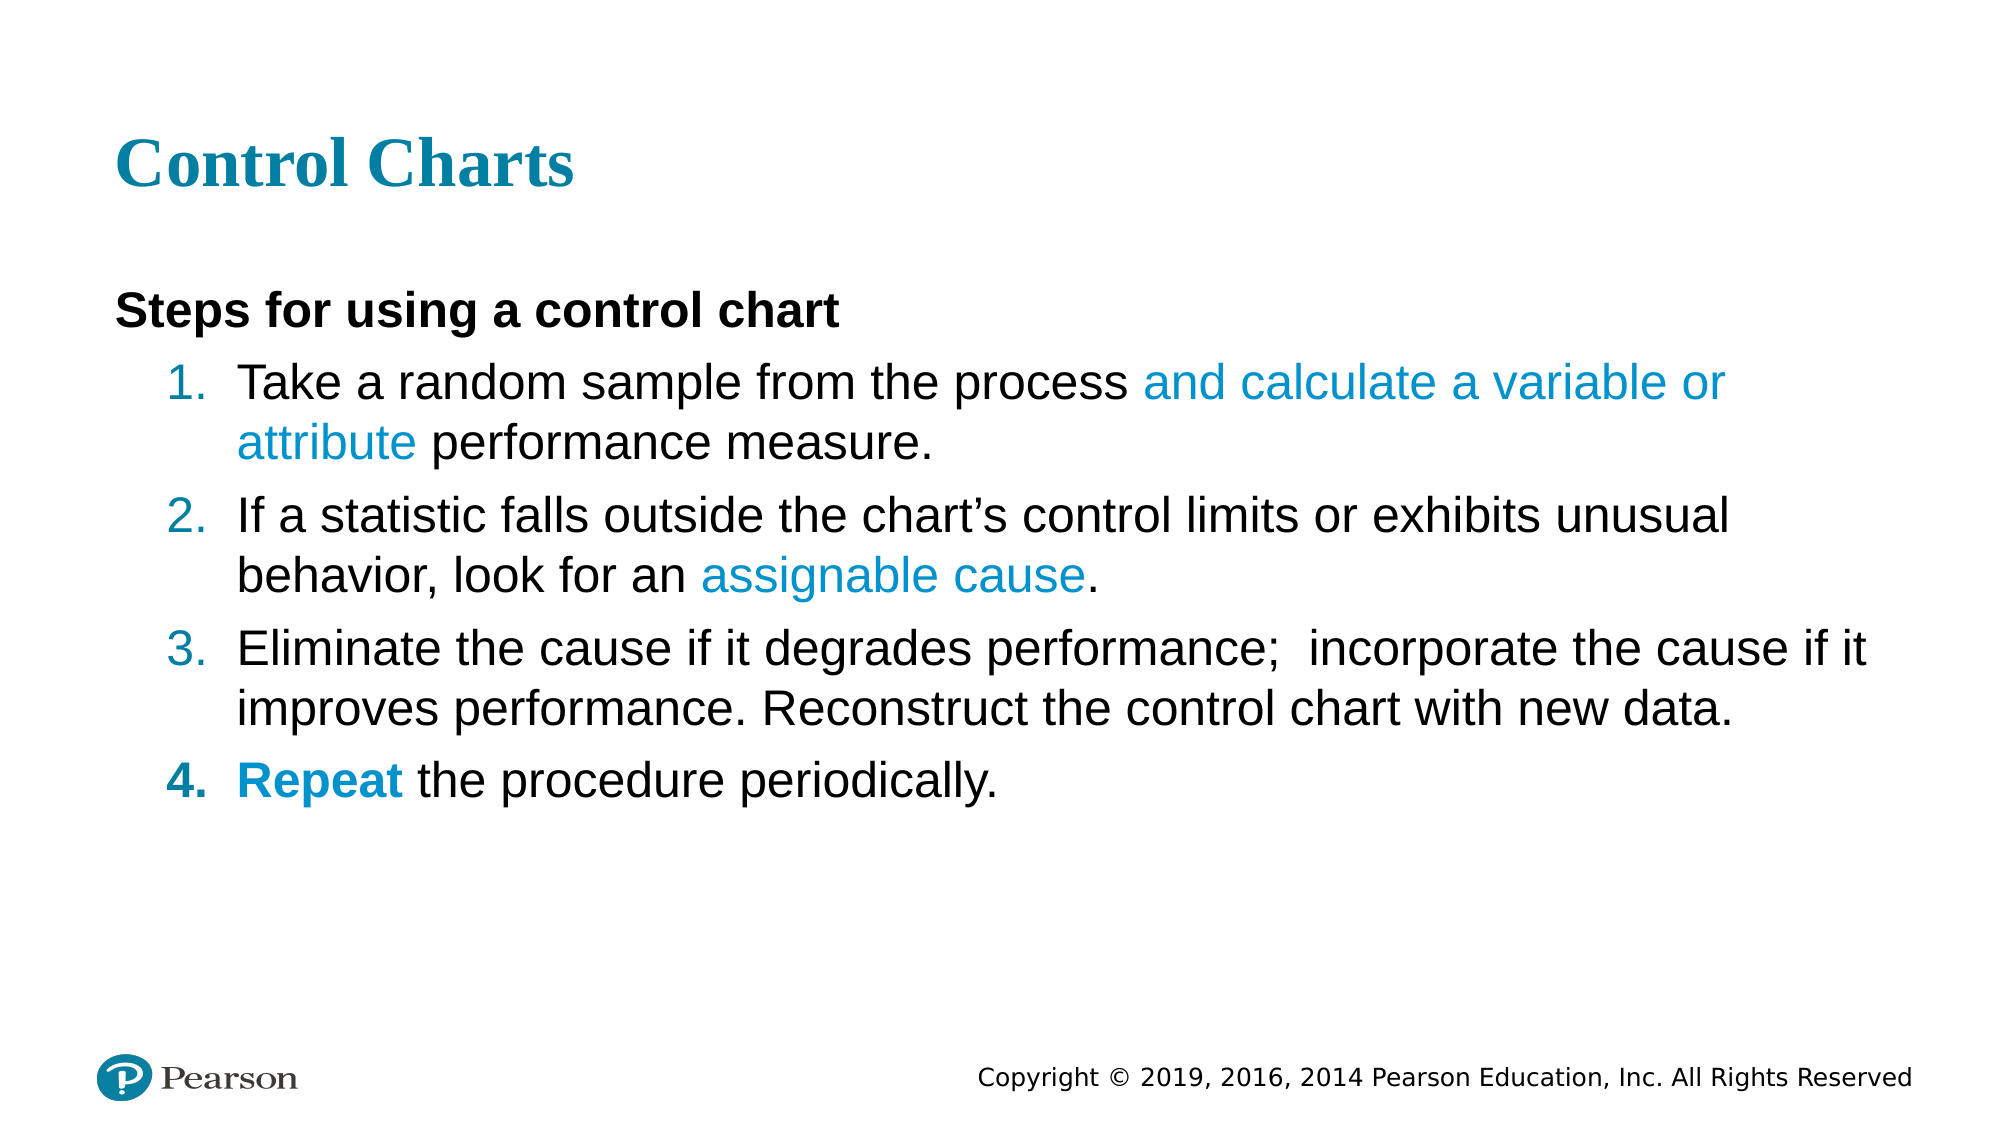

# Control Charts
Steps for using a control chart
Take a random sample from the process and calculate a variable or attribute performance measure.
If a statistic falls outside the chart’s control limits or exhibits unusual behavior, look for an assignable cause.
Eliminate the cause if it degrades performance;  incorporate the cause if it improves performance. Reconstruct the control chart with new data.
Repeat the procedure periodically.